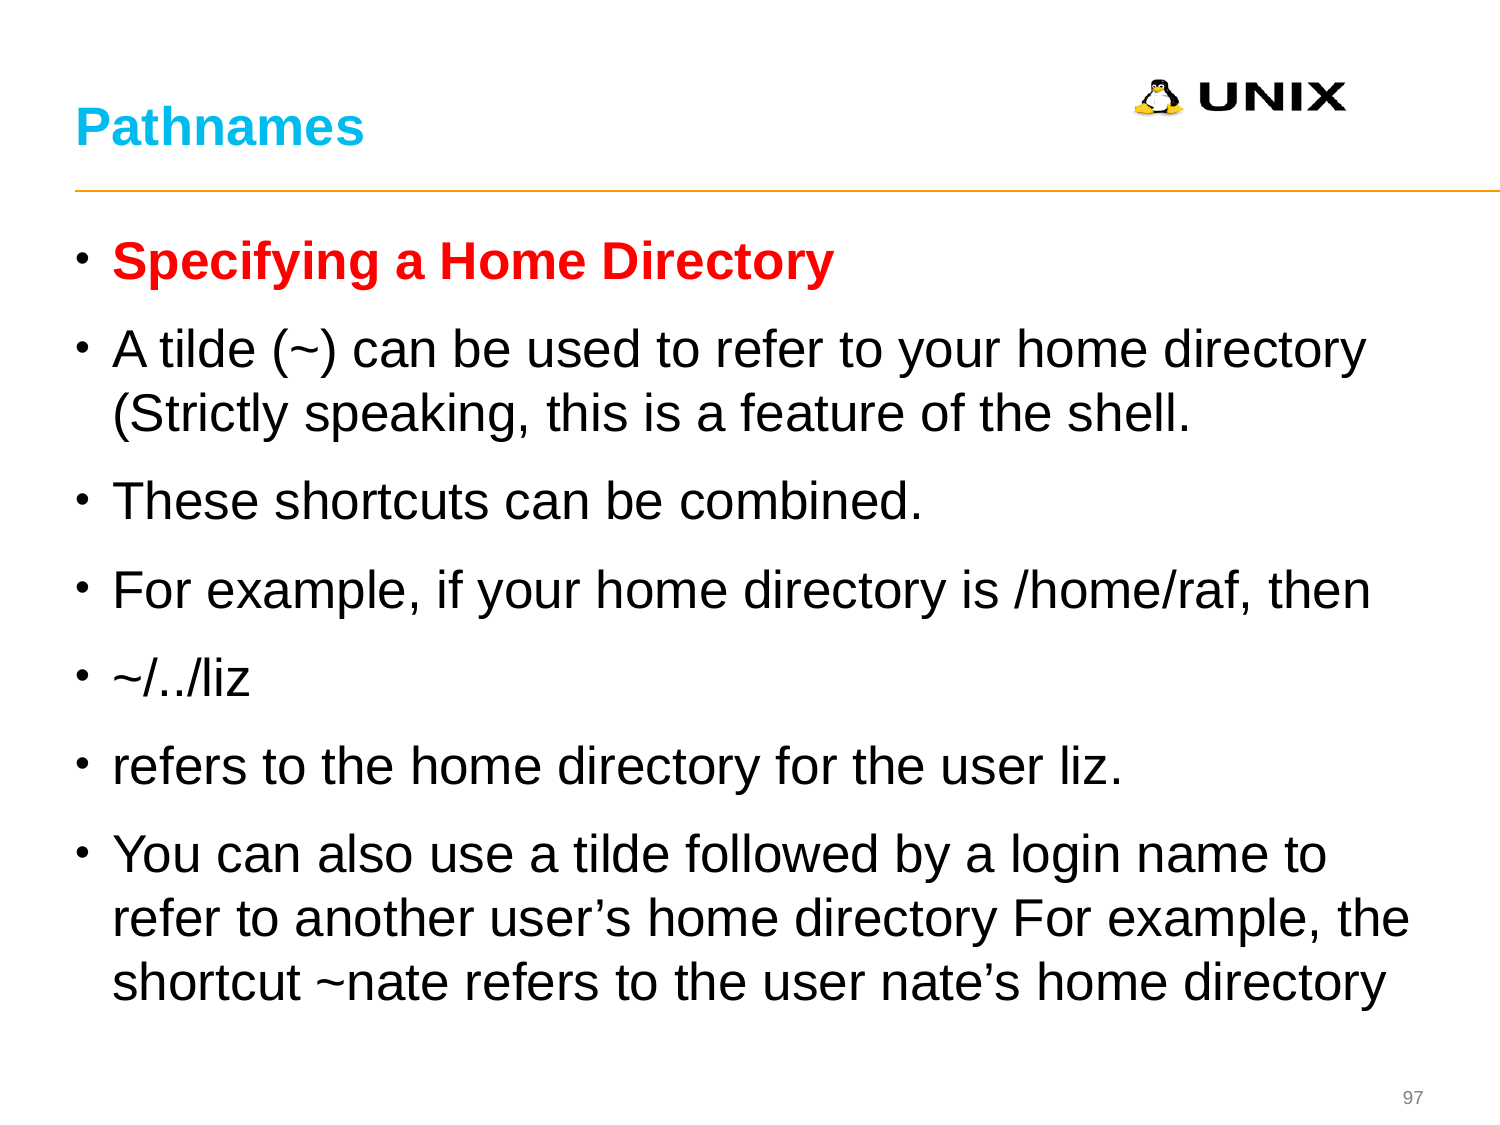

# Pathnames
Specifying a Home Directory
A tilde (~) can be used to refer to your home directory (Strictly speaking, this is a feature of the shell.
These shortcuts can be combined.
For example, if your home directory is /home/raf, then
~/../liz
refers to the home directory for the user liz.
You can also use a tilde followed by a login name to refer to another user’s home directory For example, the shortcut ~nate refers to the user nate’s home directory